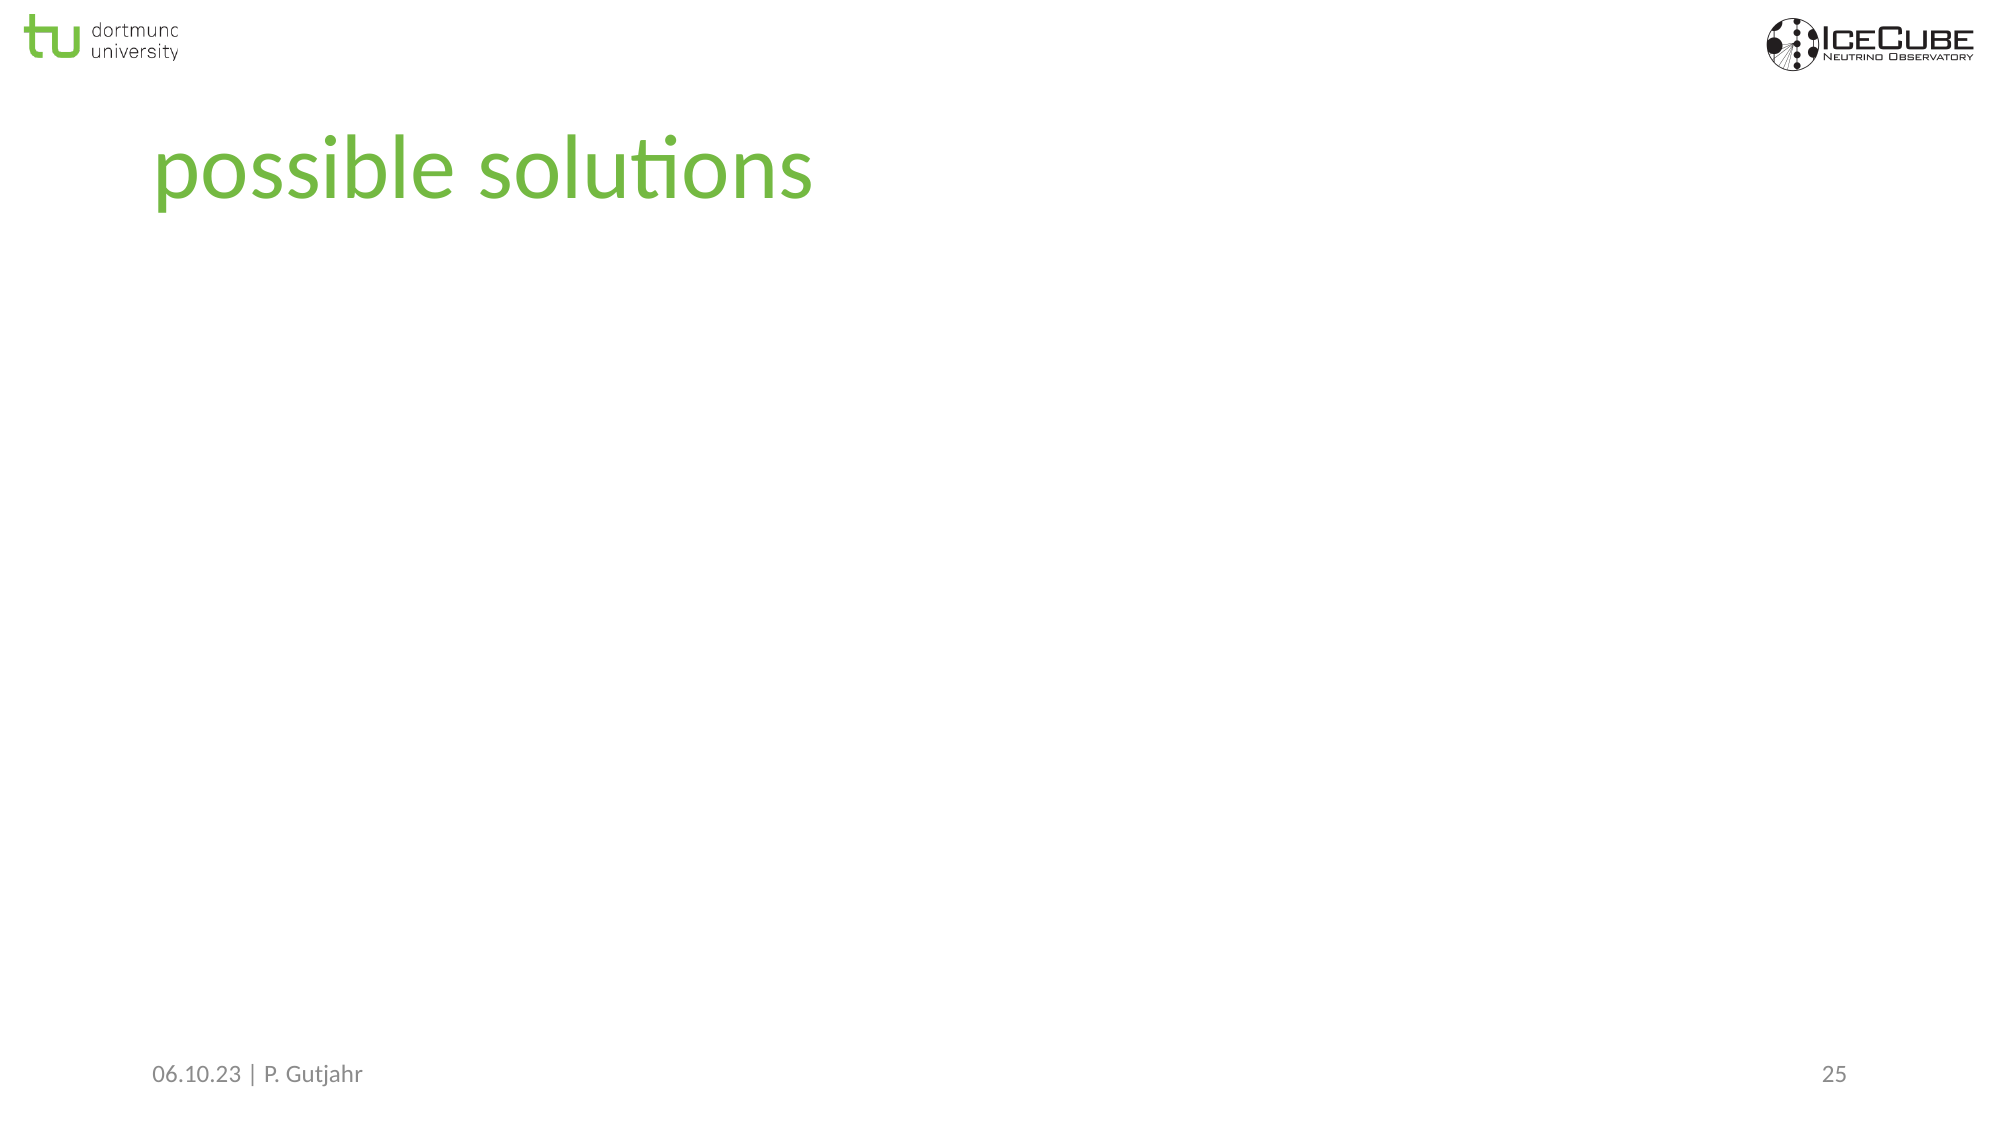

# possible solutions

06.10.23 | P. Gutjahr
25